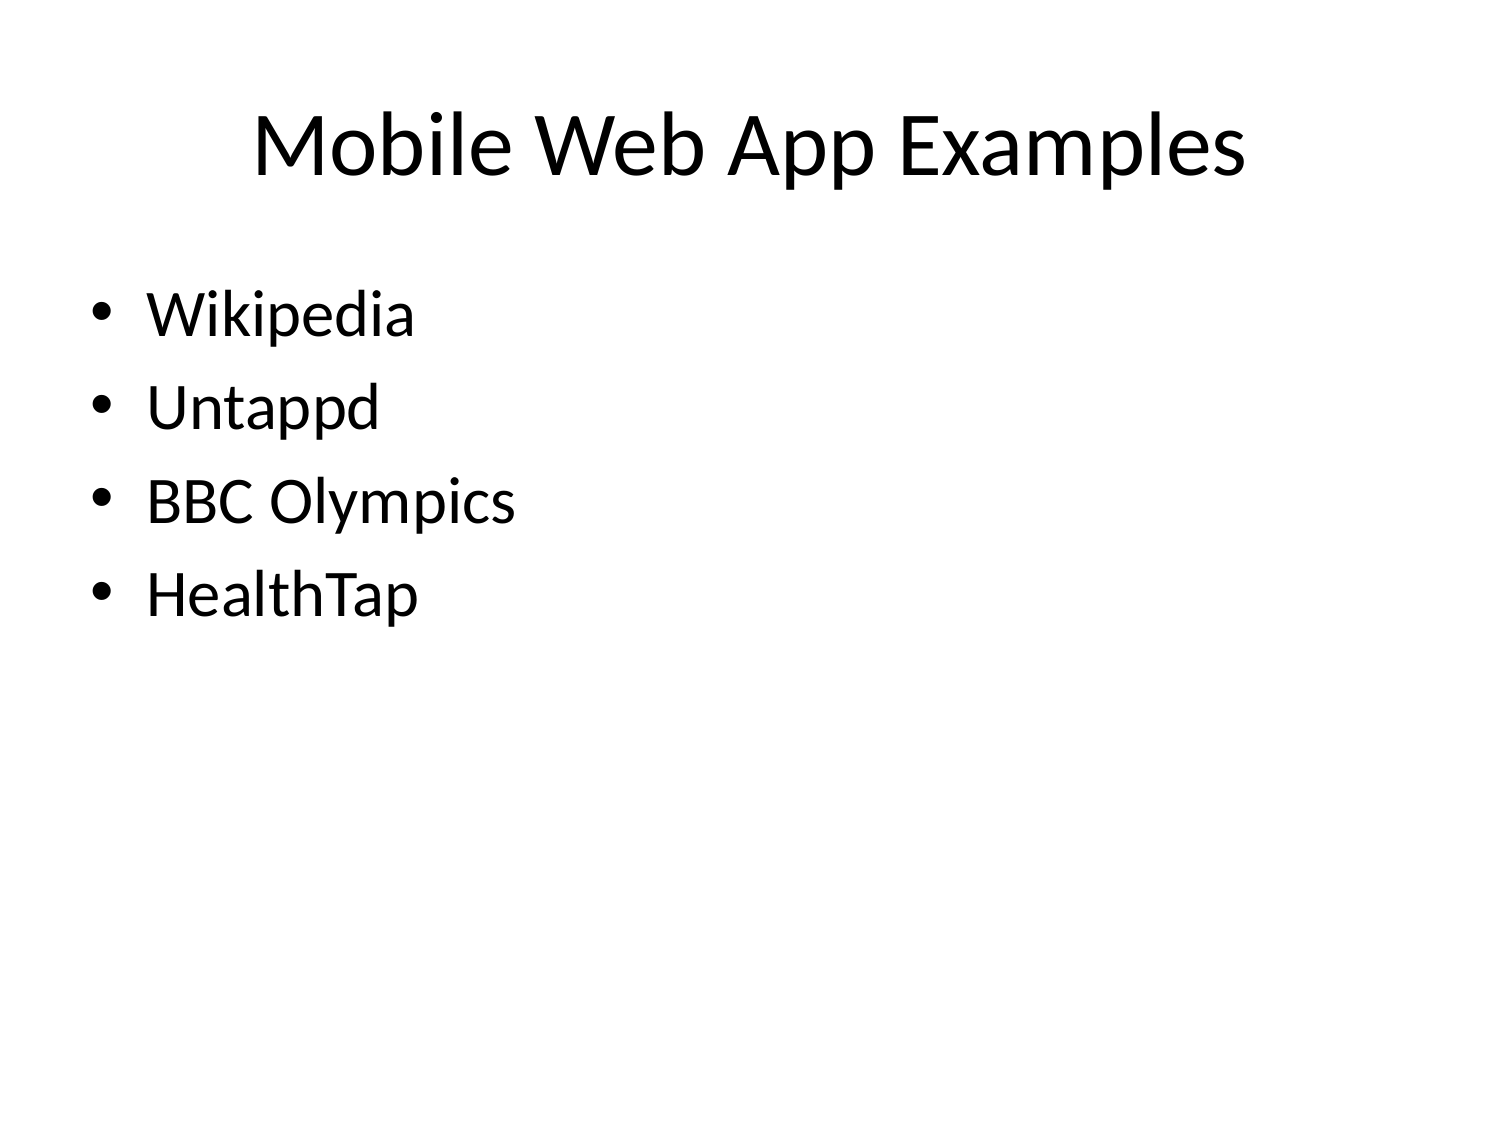

# Mobile Web App Examples
Wikipedia
Untappd
BBC Olympics
HealthTap